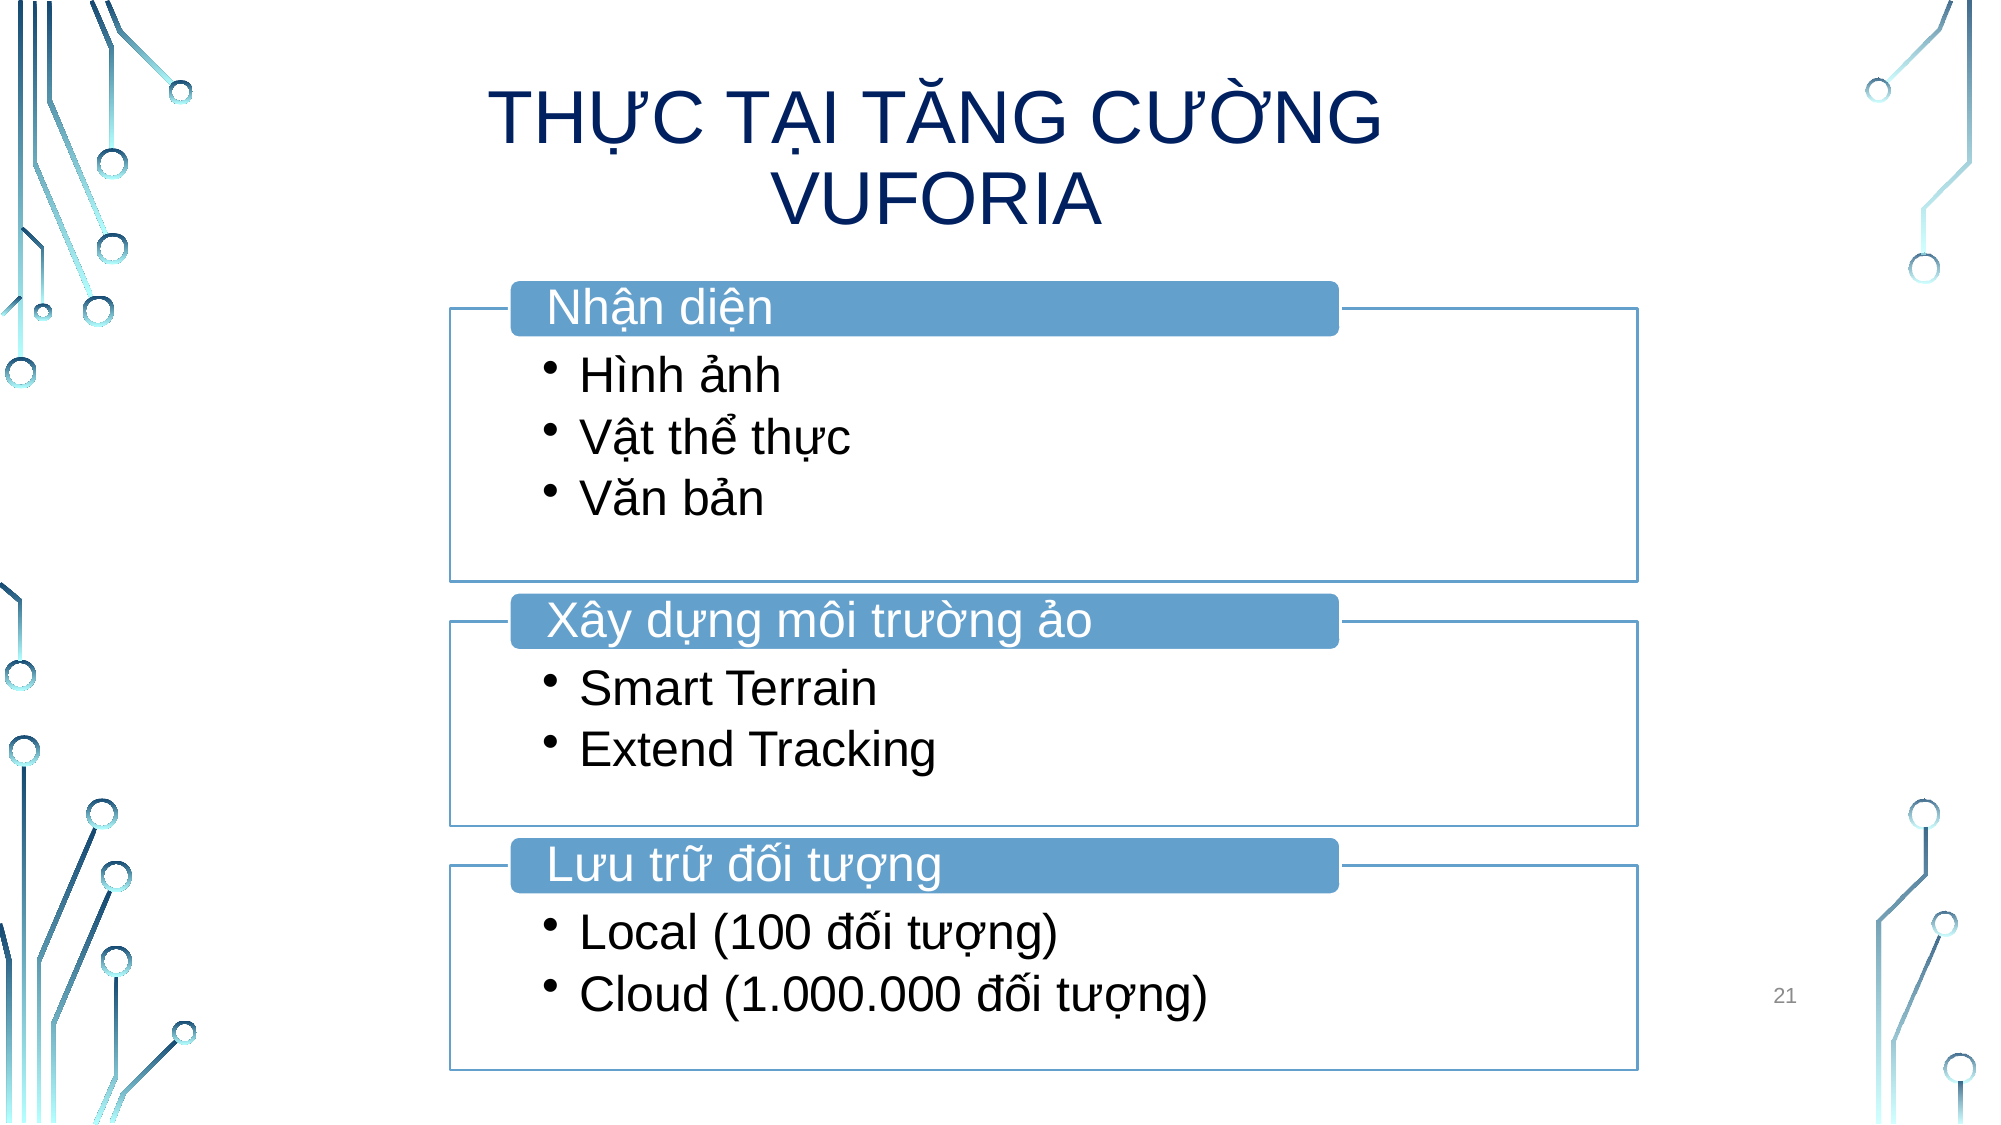

# THỰC TẠI TĂNG CƯỜNG VUFORIA
Hình ảnh
Vật thể thực
Văn bản
Nhận diện
Smart Terrain
Extend Tracking
Xây dựng môi trường ảo
Local (100 đối tượng)
Cloud (1.000.000 đối tượng)
Lưu trữ đối tượng
21